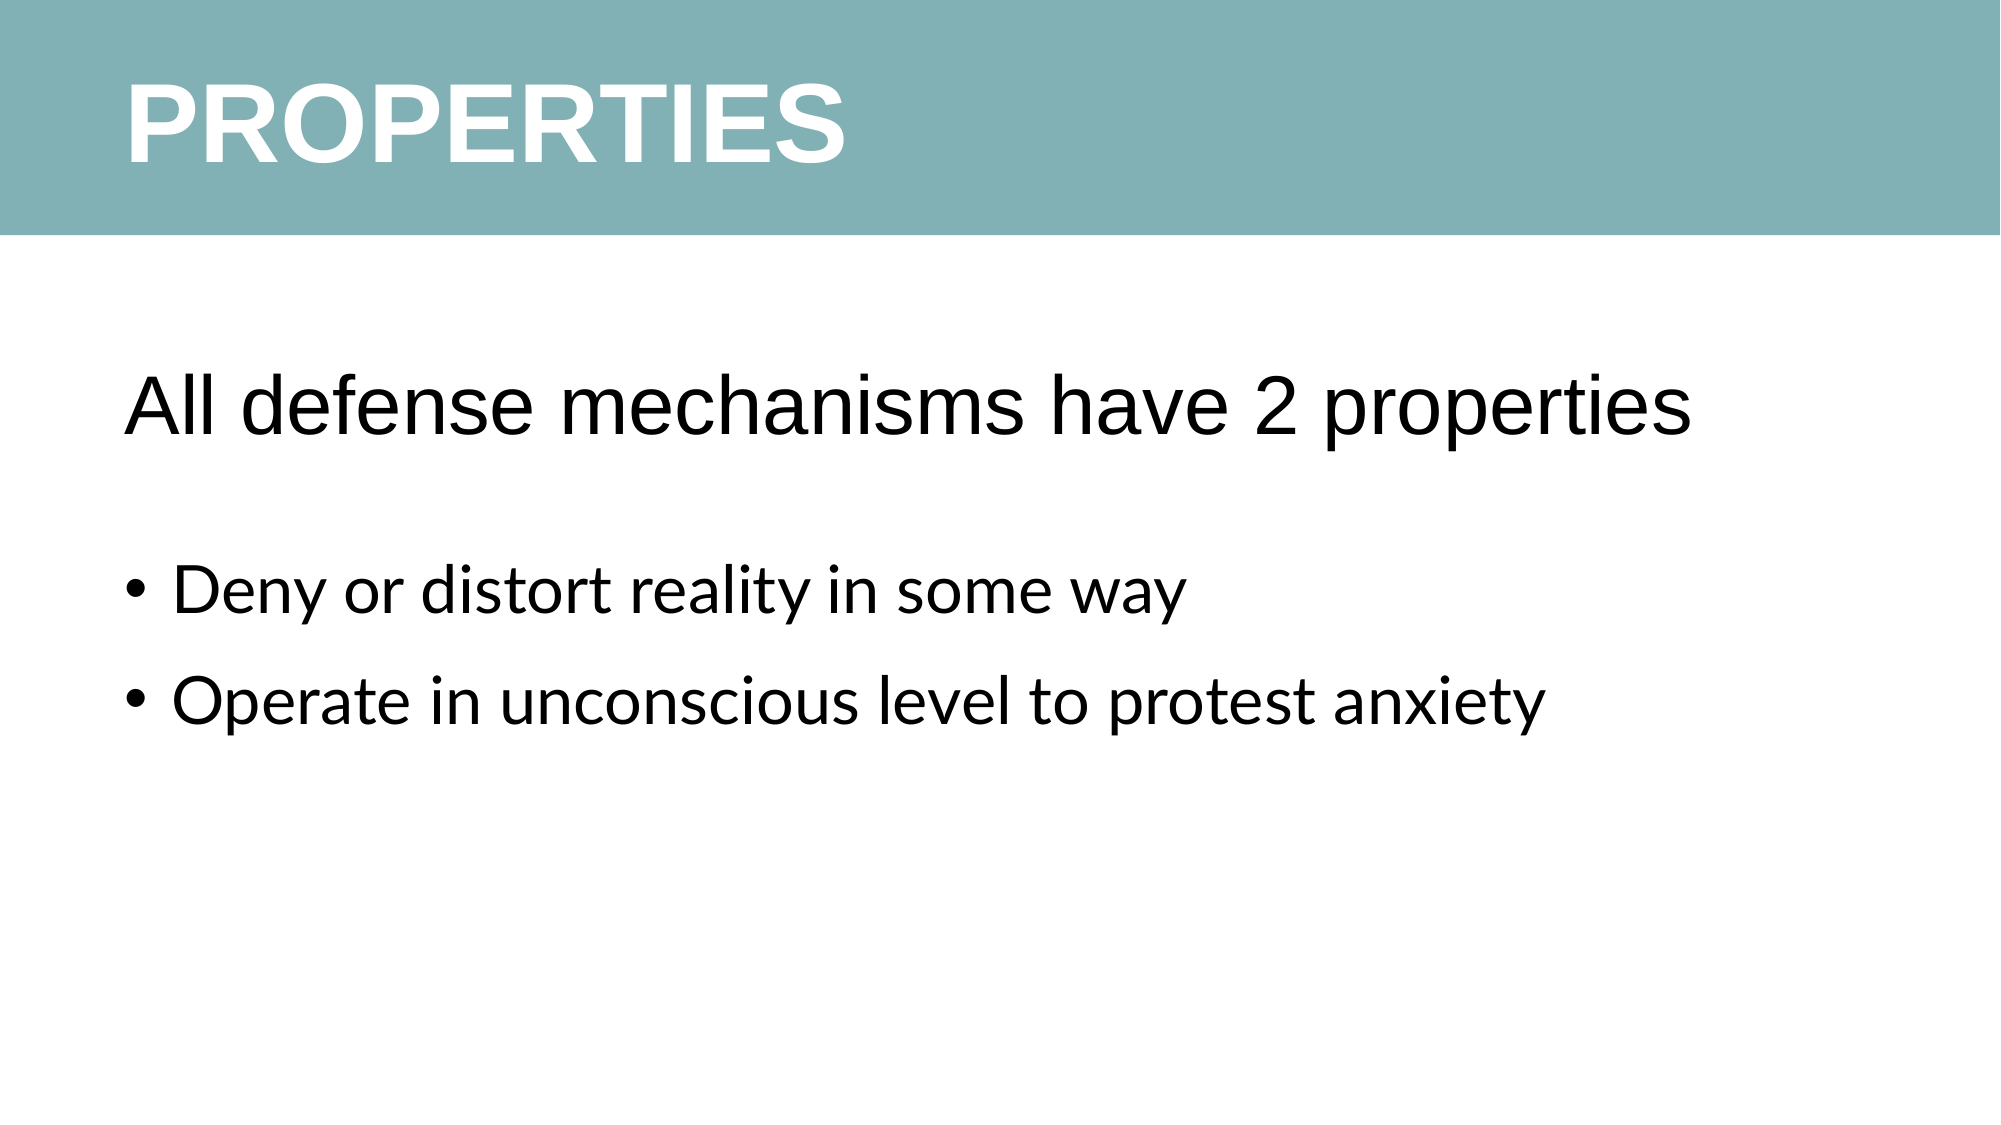

PROPERTIES
All defense mechanisms have 2 properties

Deny or distort reality in some way
Operate in unconscious level to protest anxiety